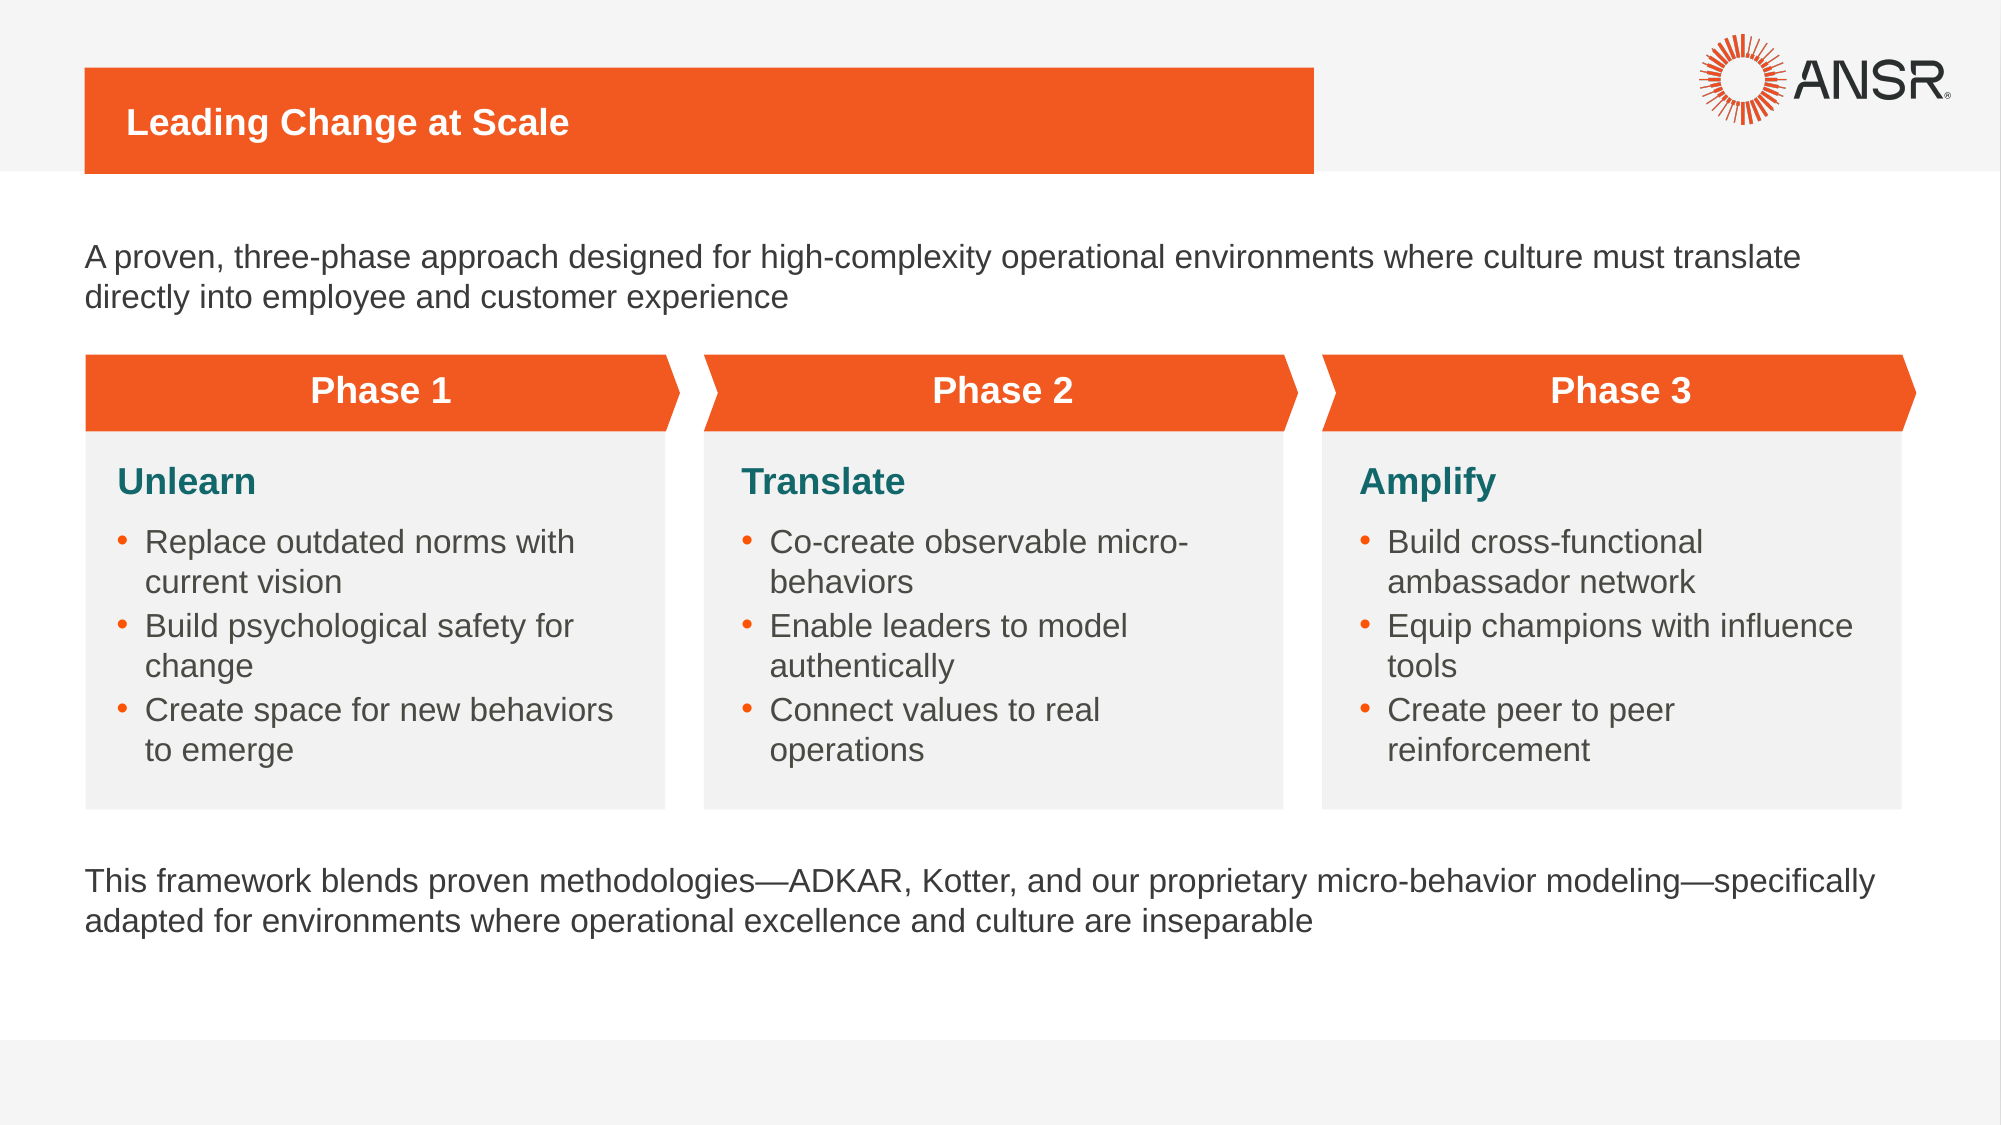

Leading Change at Scale
A proven, three-phase approach designed for high-complexity operational environments where culture must translate directly into employee and customer experience

Phase 1
Phase 2
Phase 3
Unlearn
Translate
Amplify
Replace outdated norms with current vision
Build psychological safety for change
Create space for new behaviors to emerge
Co-create observable micro-behaviors
Enable leaders to model authentically
Connect values to real operations
Build cross-functional ambassador network
Equip champions with influence tools
Create peer to peer reinforcement
This framework blends proven methodologies—ADKAR, Kotter, and our proprietary micro-behavior modeling—specifically adapted for environments where operational excellence and culture are inseparable